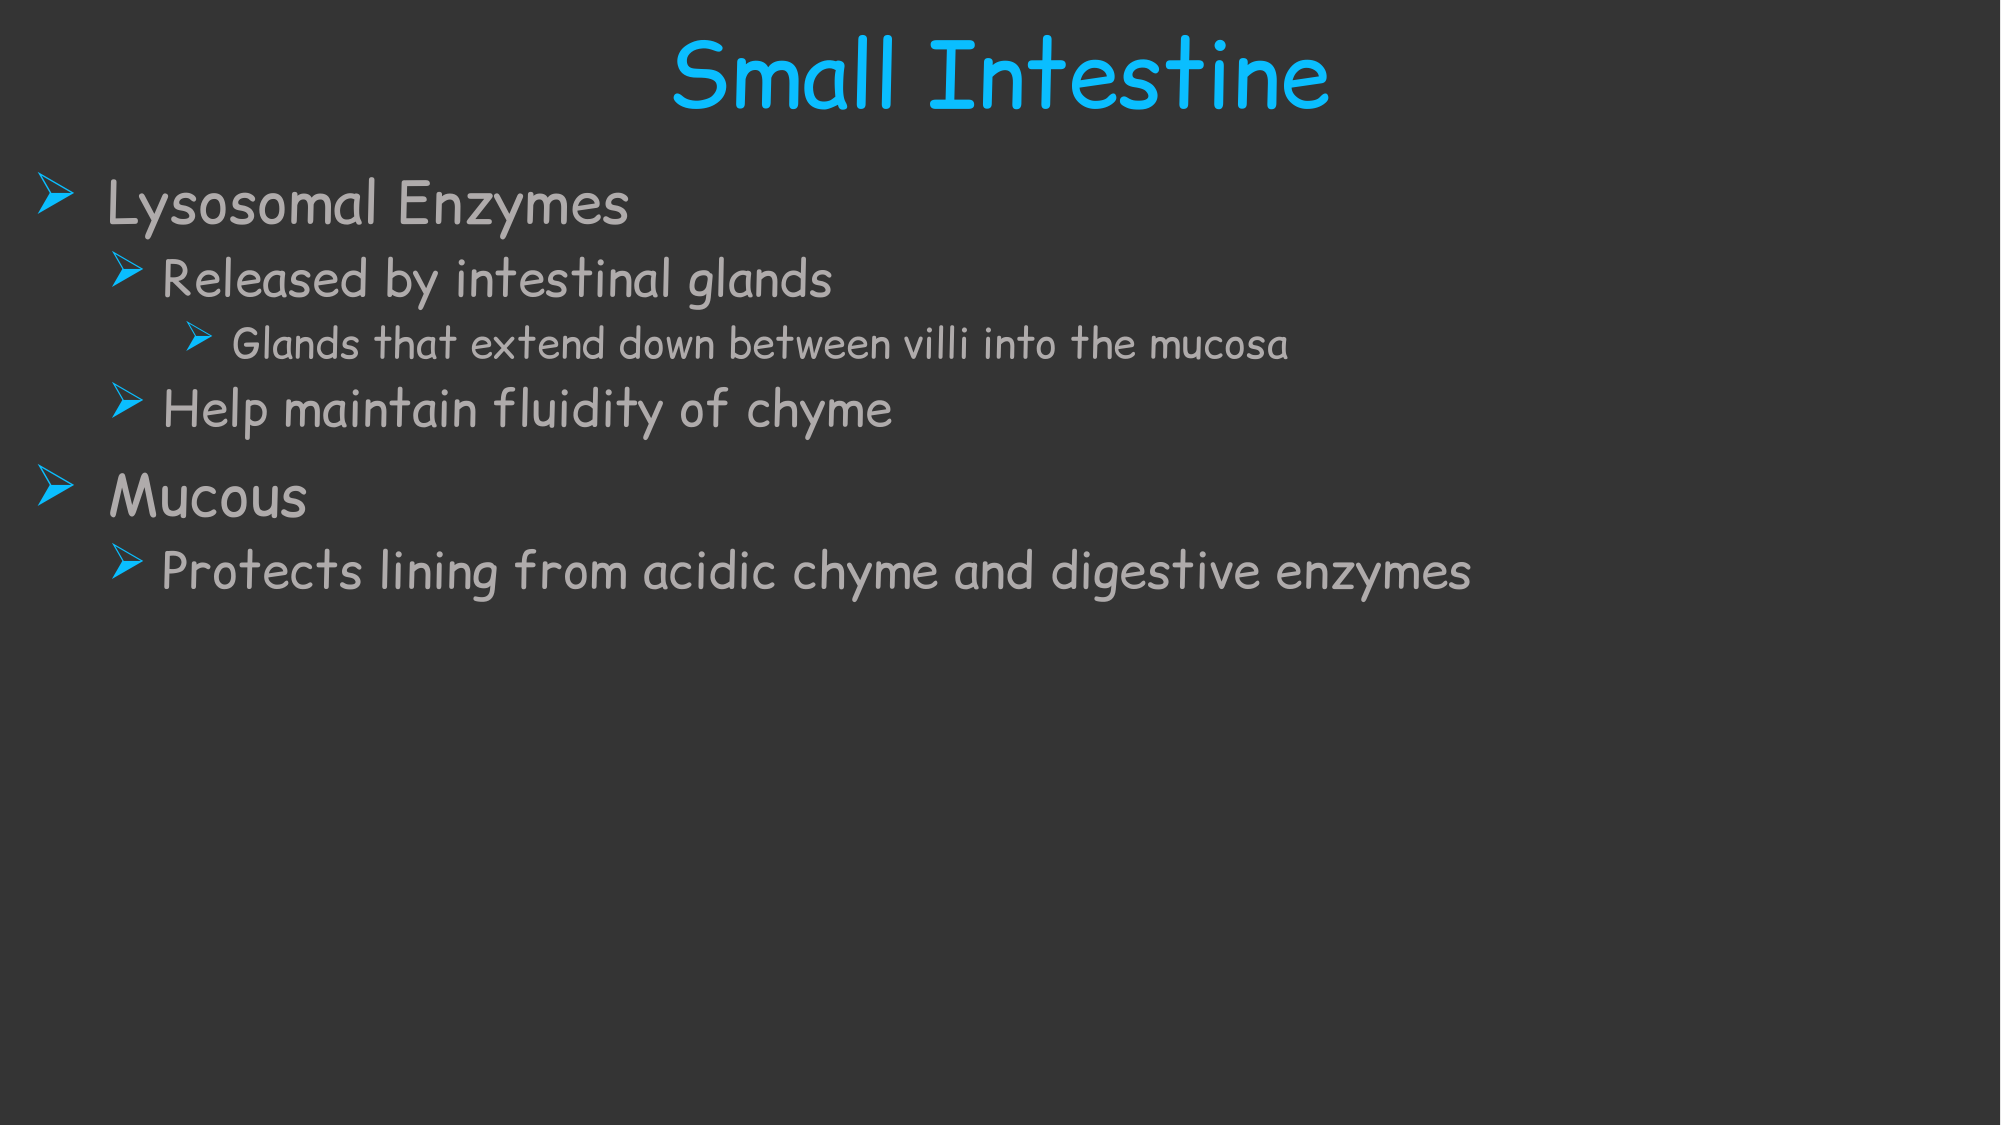

# Small Intestine
Lysosomal Enzymes
 Released by intestinal glands
 Glands that extend down between villi into the mucosa
 Help maintain fluidity of chyme
Mucous
 Protects lining from acidic chyme and digestive enzymes